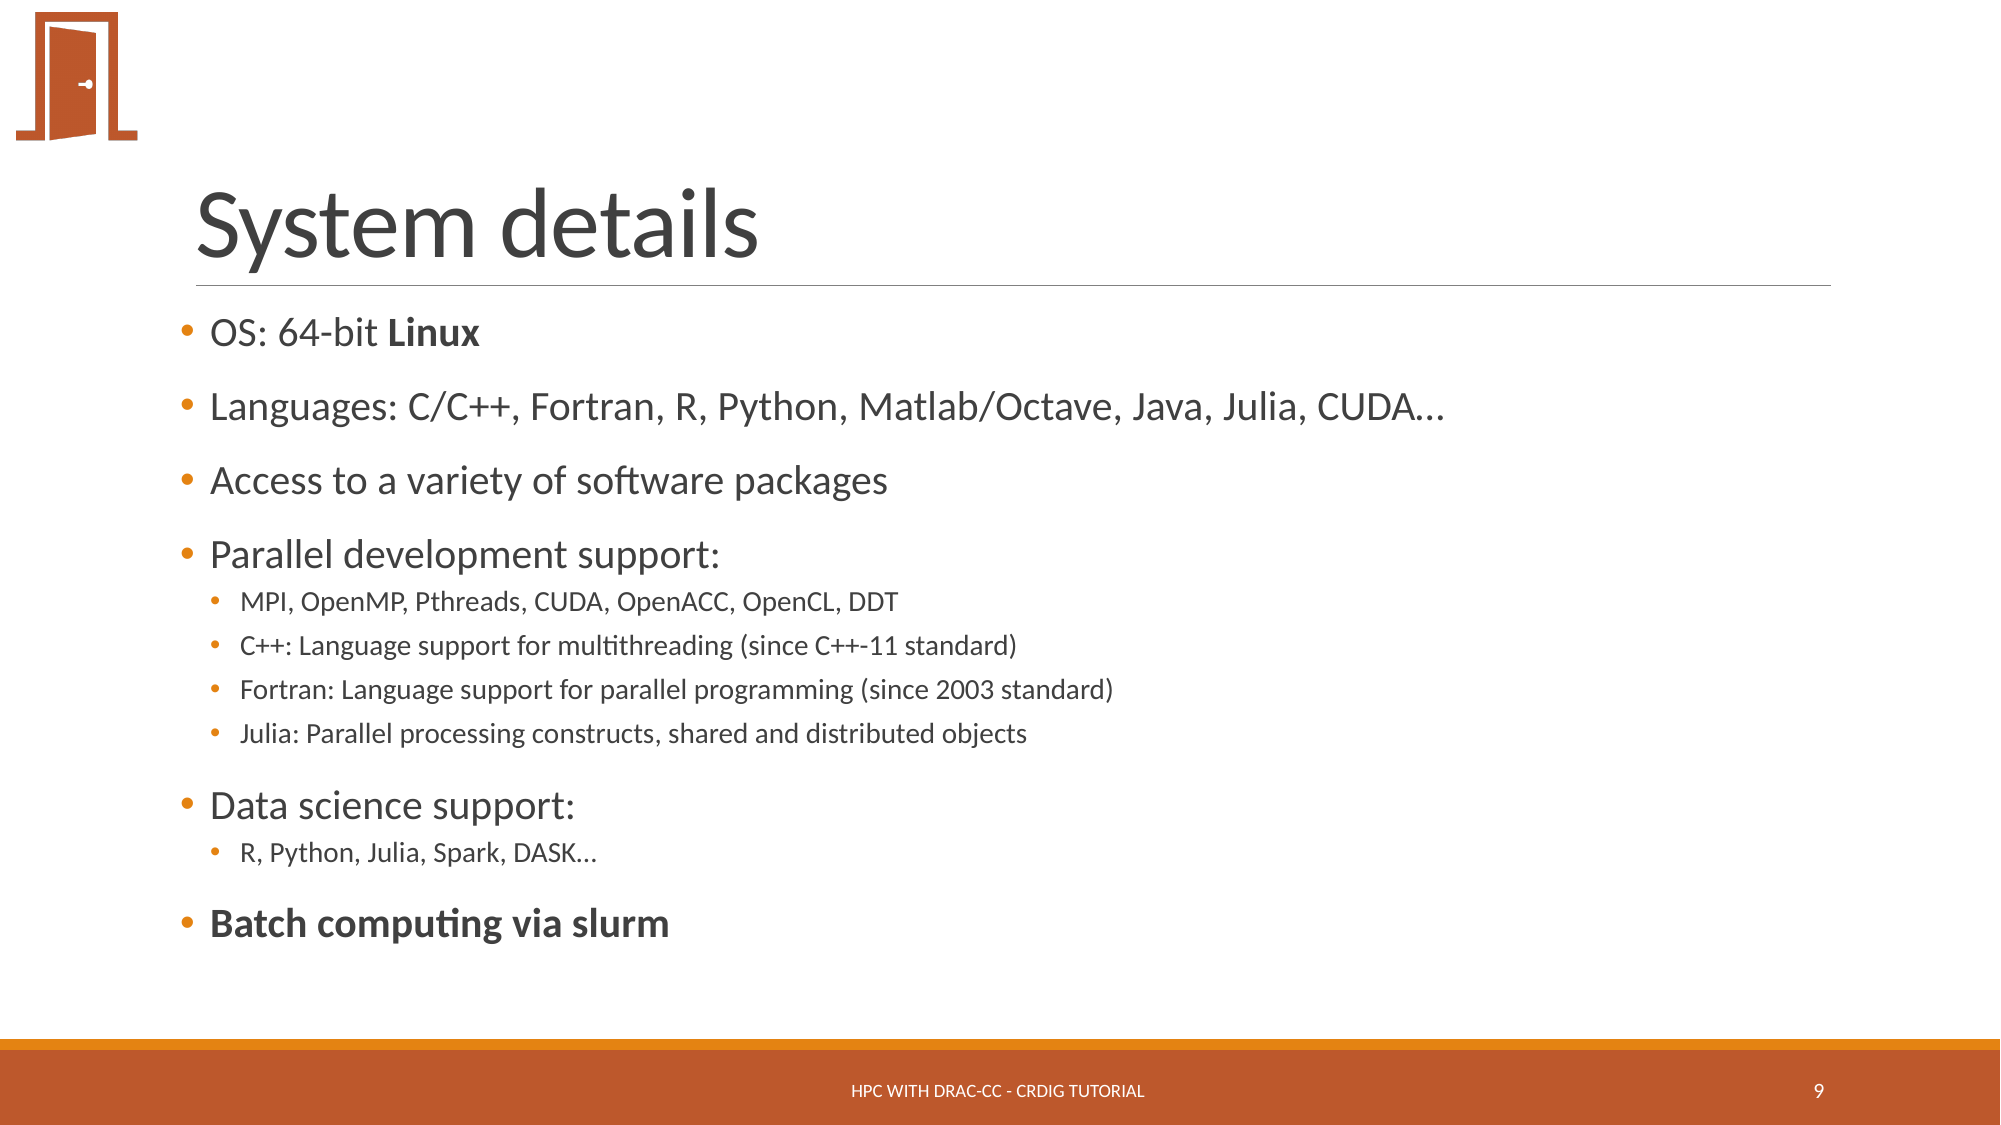

# System details
OS: 64-bit Linux
Languages: C/C++, Fortran, R, Python, Matlab/Octave, Java, Julia, CUDA…
Access to a variety of software packages
Parallel development support:
MPI, OpenMP, Pthreads, CUDA, OpenACC, OpenCL, DDT
C++: Language support for multithreading (since C++-11 standard)
Fortran: Language support for parallel programming (since 2003 standard)
Julia: Parallel processing constructs, shared and distributed objects
Data science support:
R, Python, Julia, Spark, DASK…
Batch computing via slurm
HPC with DRAC-CC - CRDIG Tutorial
9